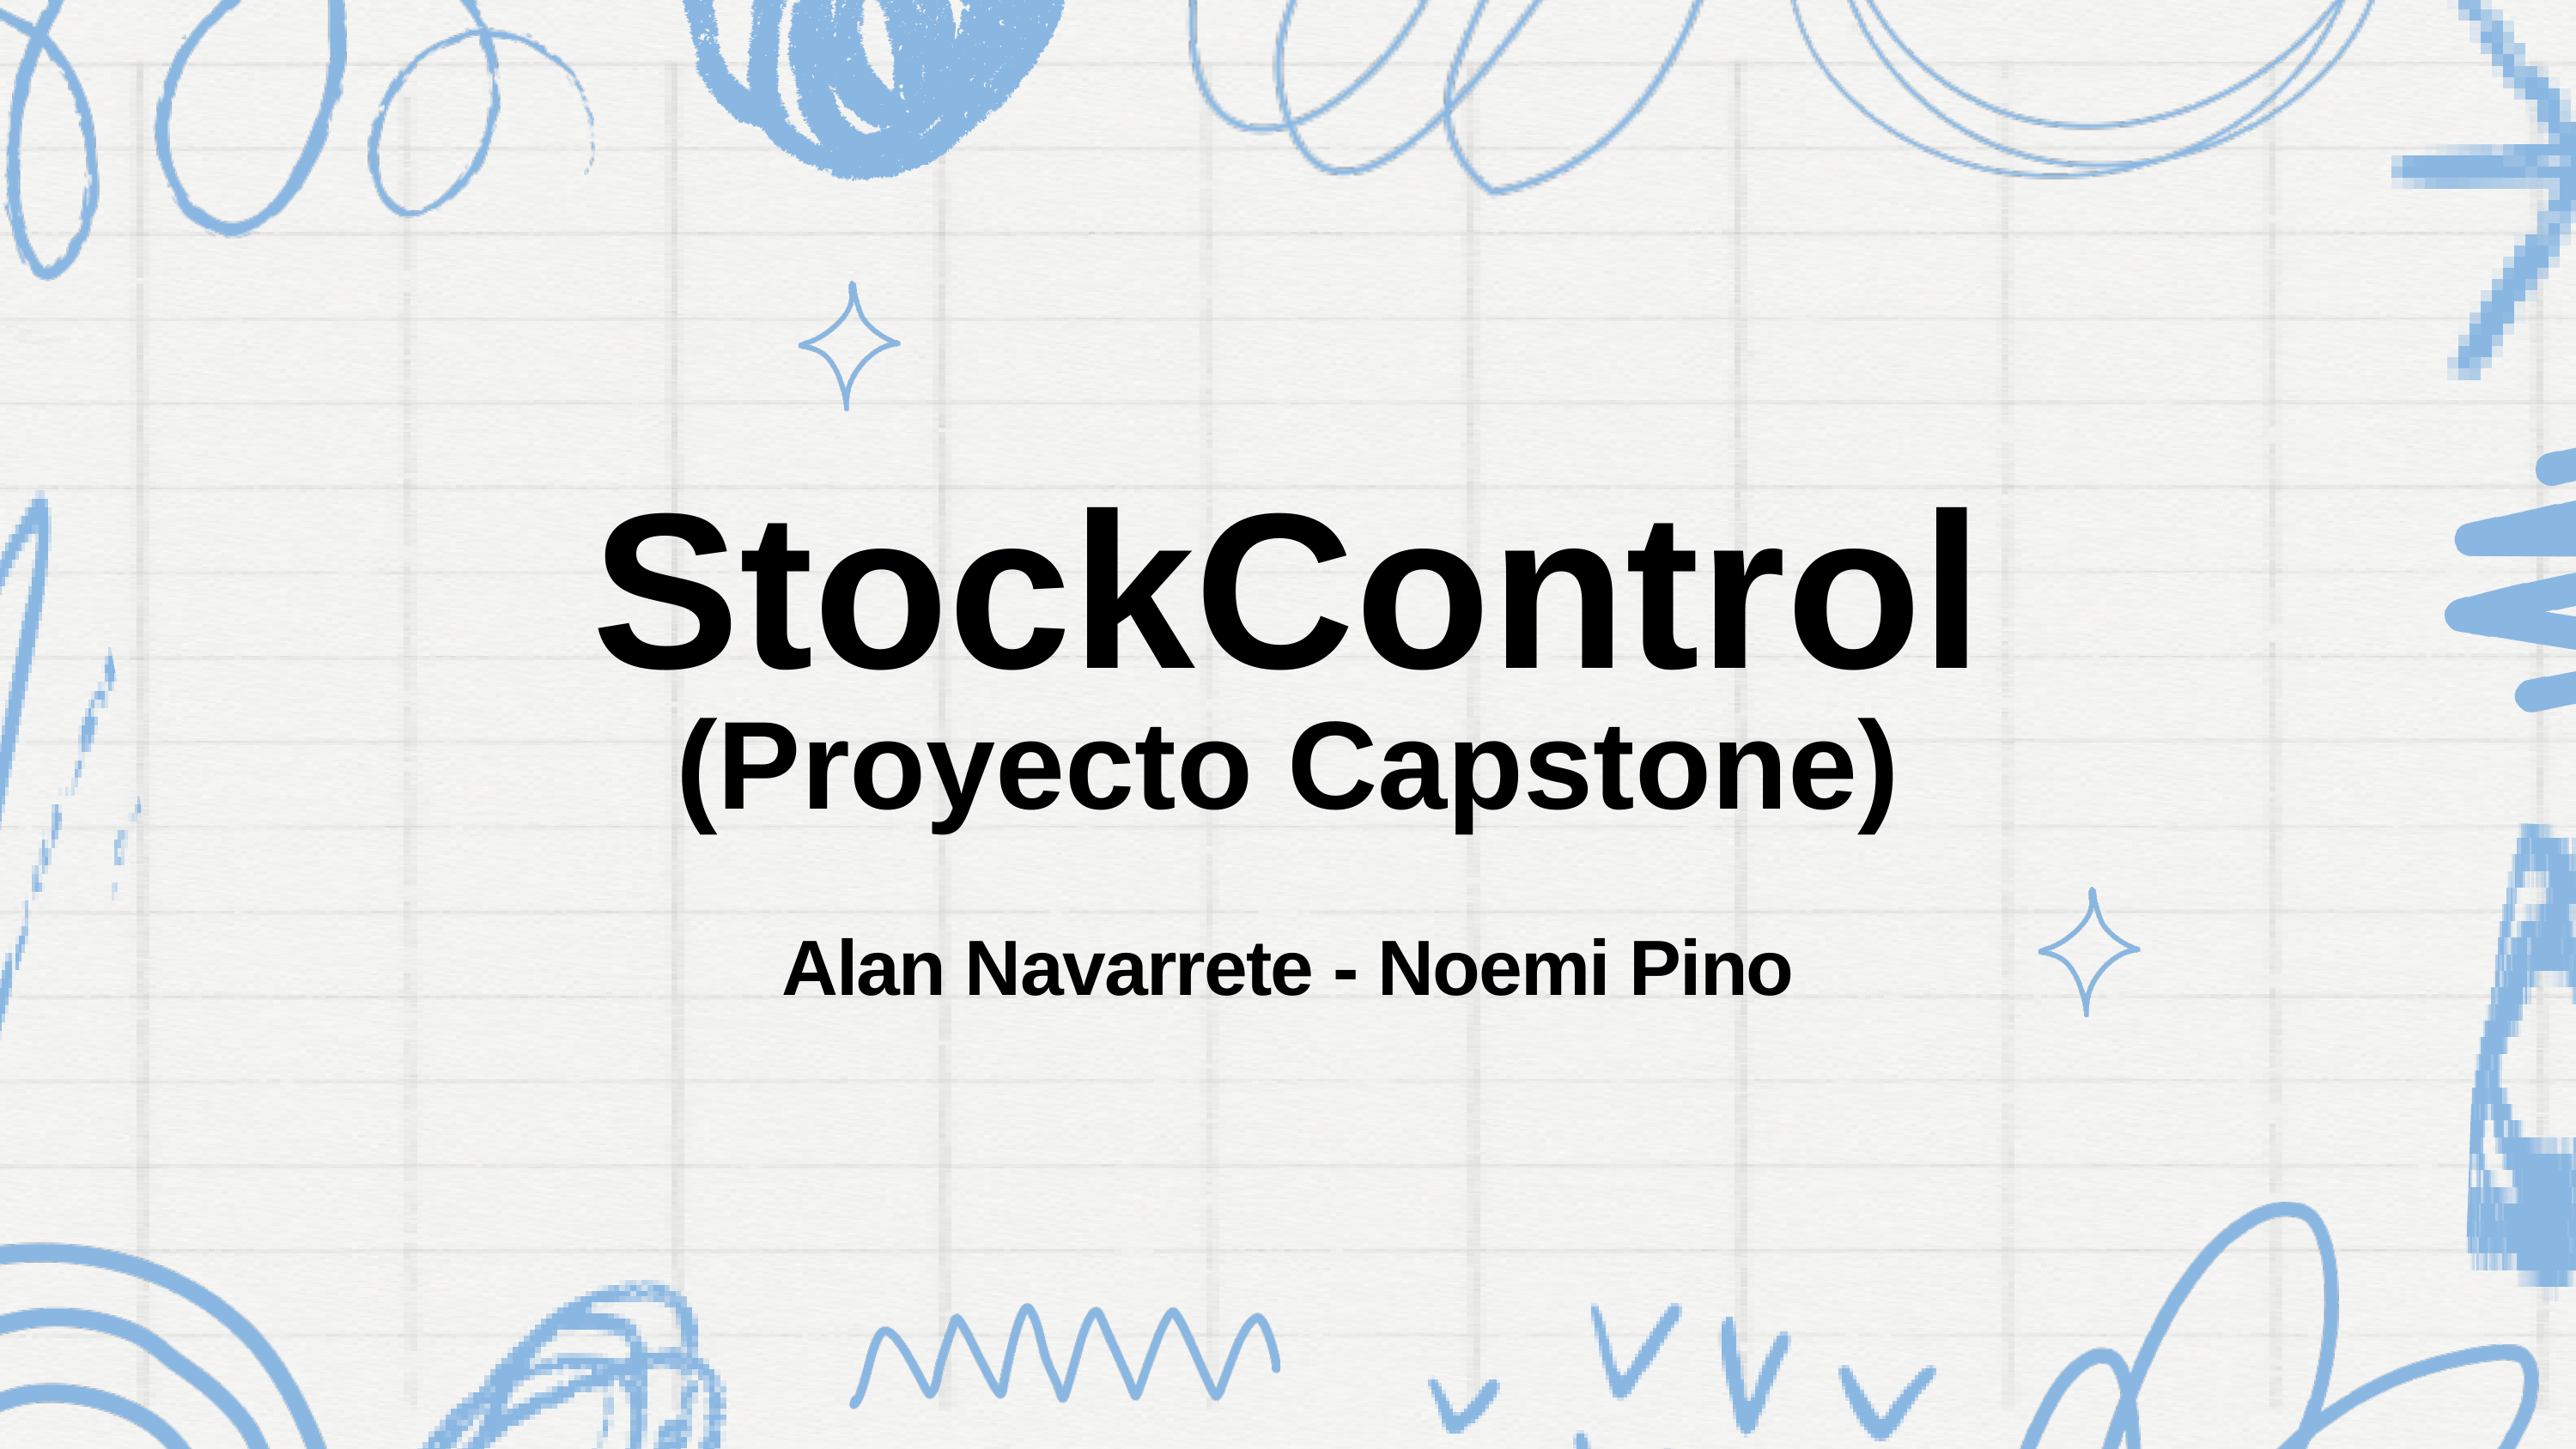

StockControl
(Proyecto Capstone)

Alan Navarrete - Noemi Pino